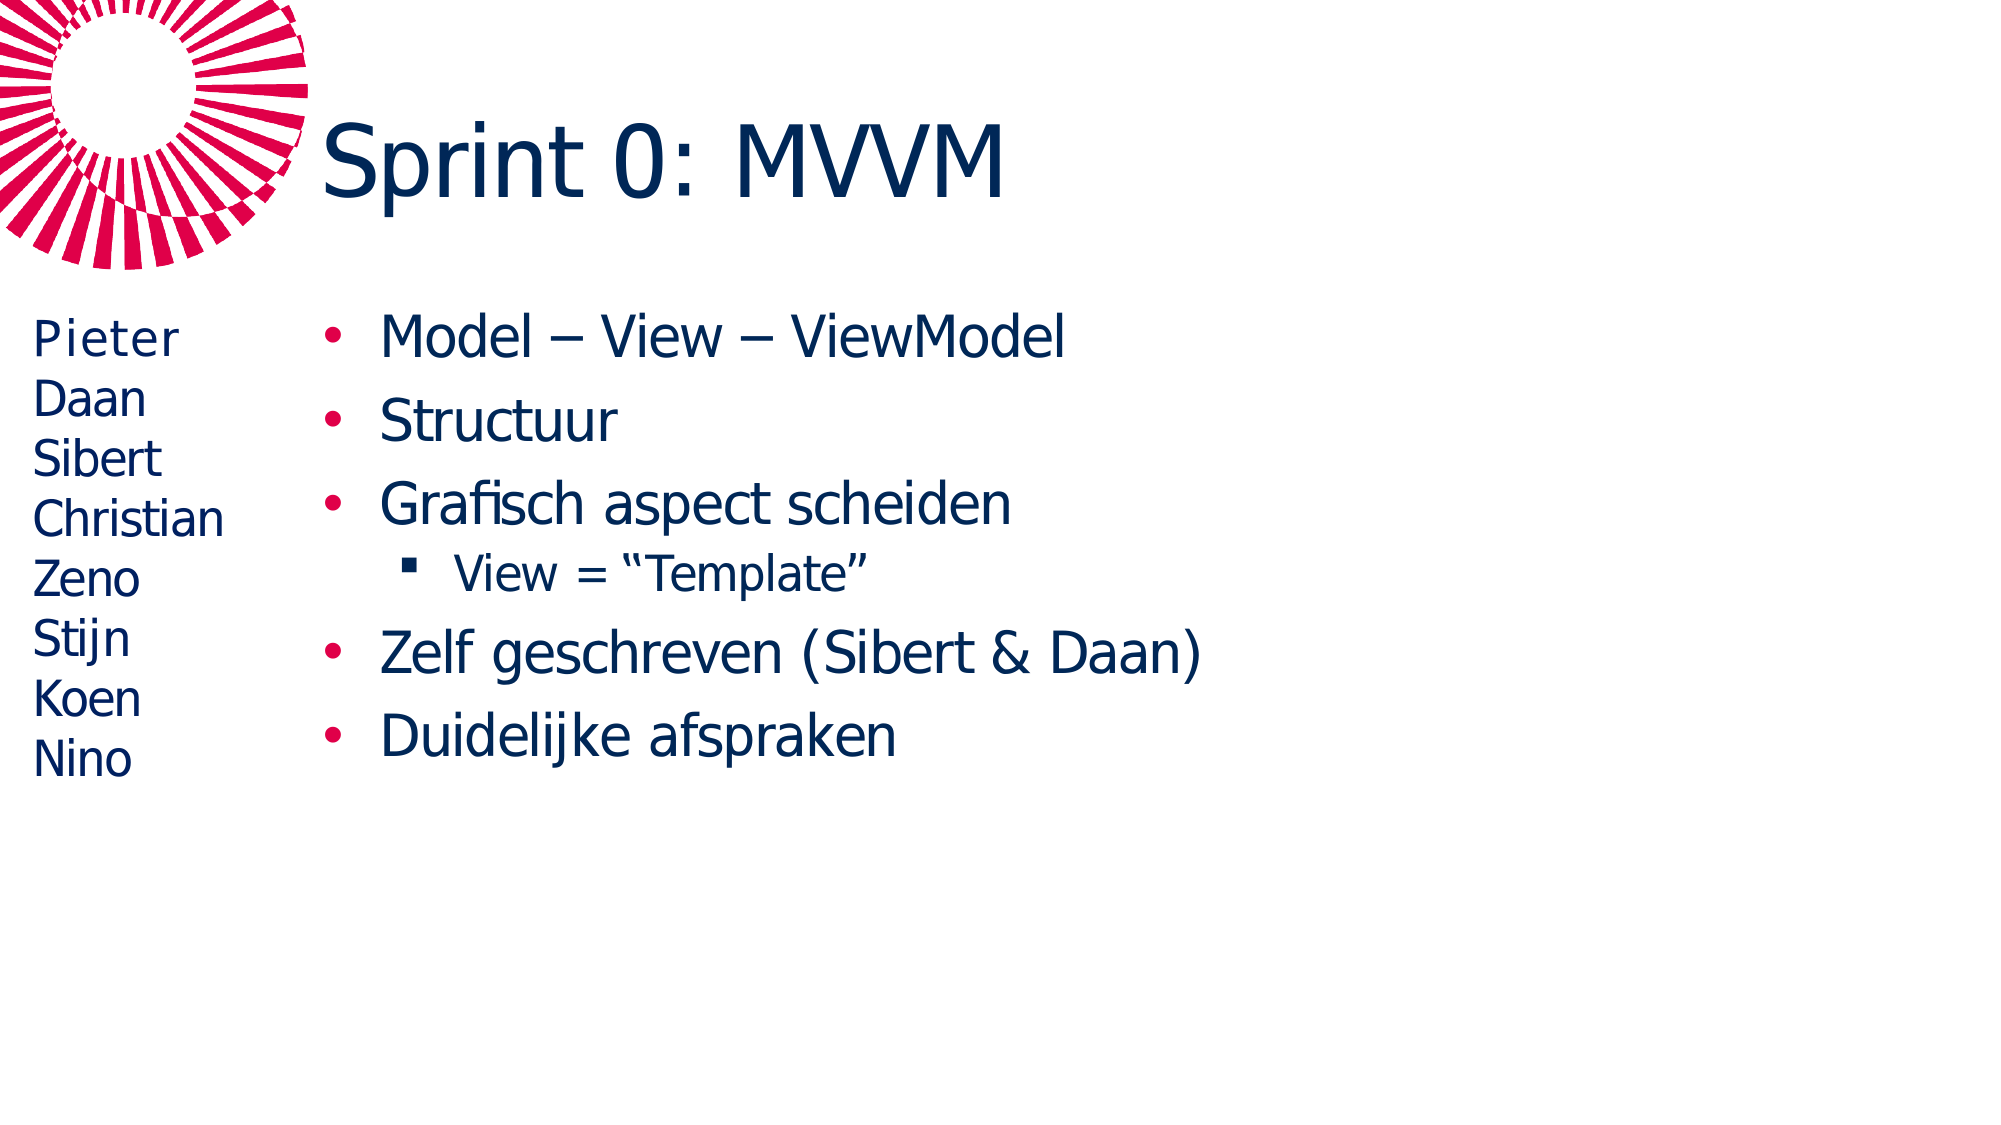

# Sprint 0: MVVM
Pieter
Daan
Sibert
Christian
Zeno
Stijn
Koen
Nino
Model – View – ViewModel
Structuur
Grafisch aspect scheiden
View = “Template”
Zelf geschreven (Sibert & Daan)
Duidelijke afspraken